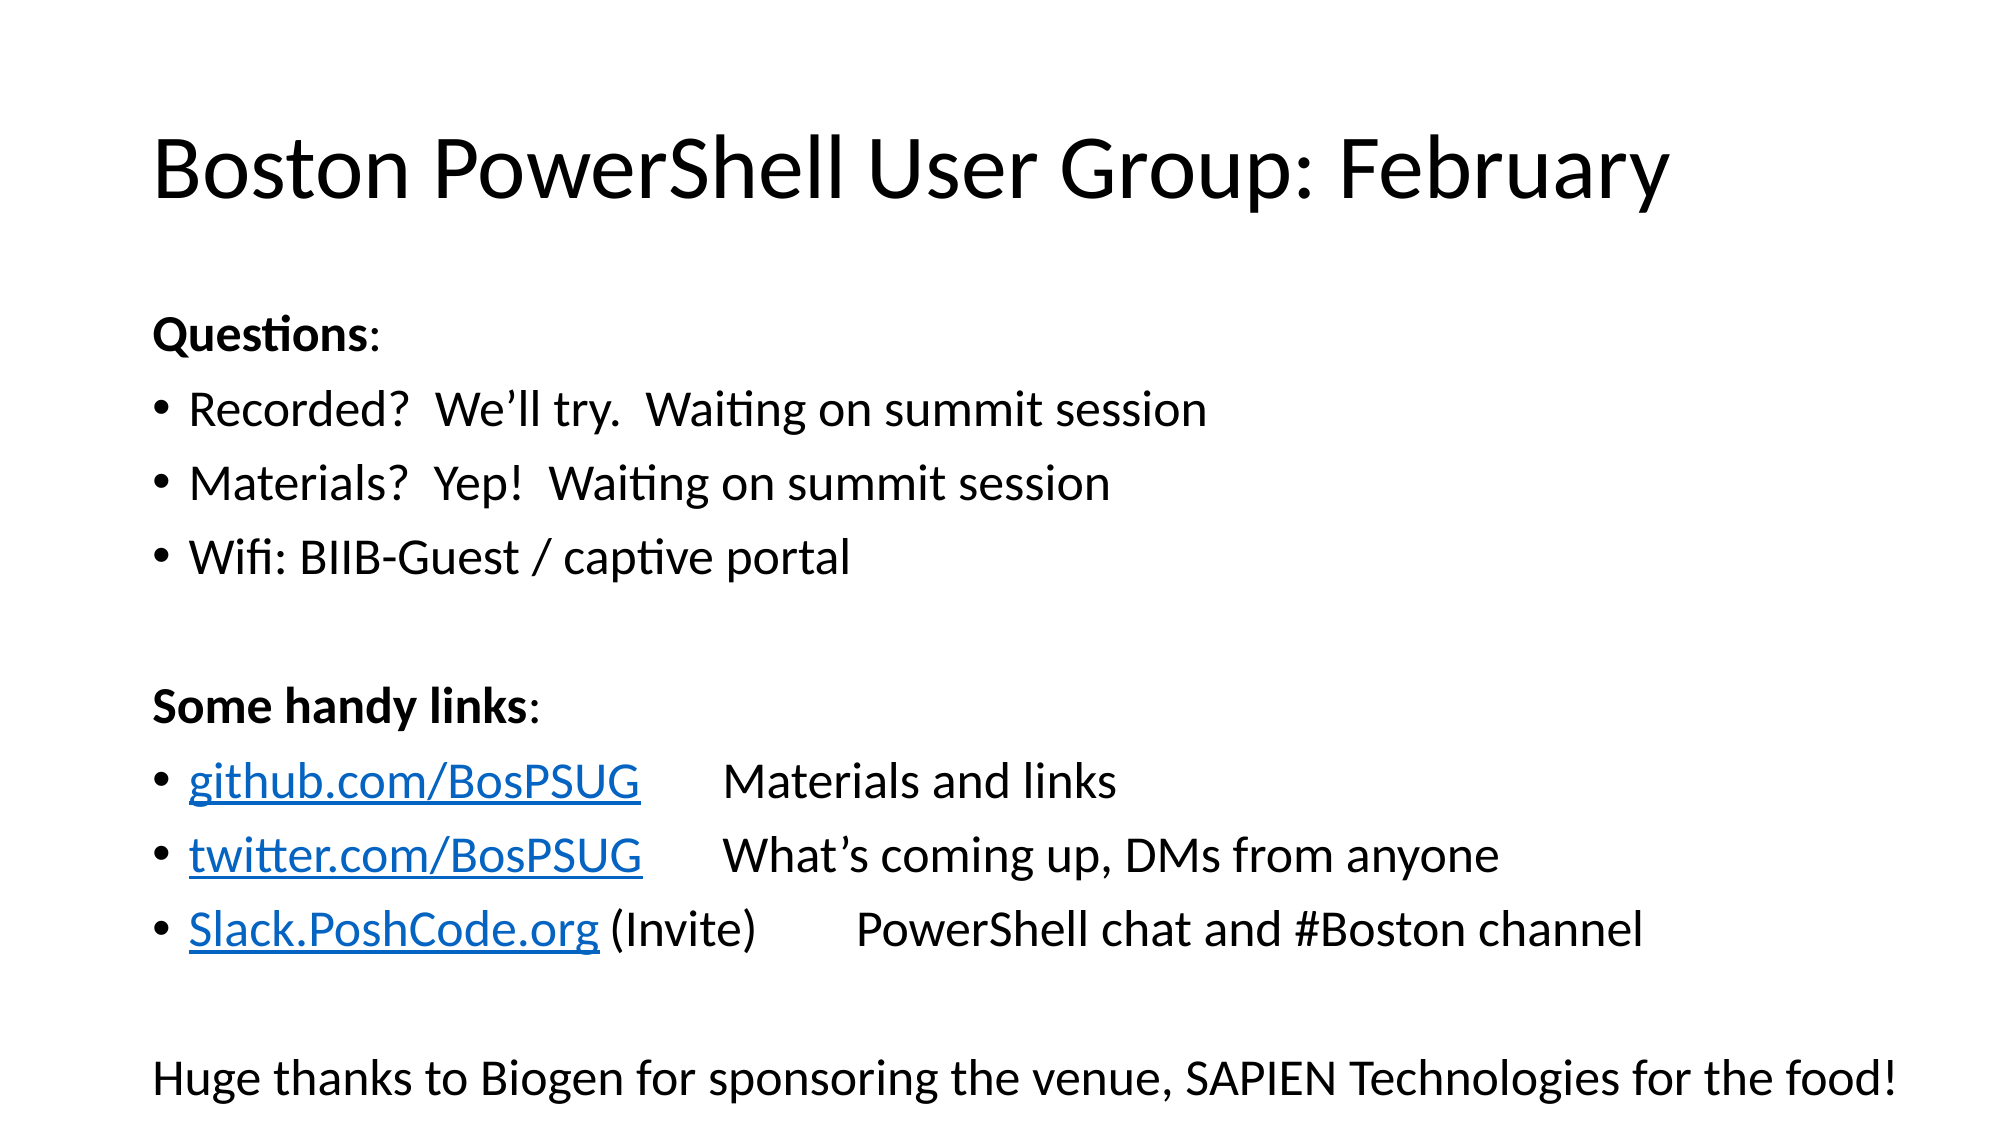

# Boston PowerShell User Group: February
Questions:
Recorded?  We’ll try.  Waiting on summit session
Materials?  Yep!  Waiting on summit session
Wifi: BIIB-Guest / captive portal

Some handy links:
github.com/BosPSUG		Materials and links
twitter.com/BosPSUG		What’s coming up, DMs from anyone
Slack.PoshCode.org (Invite)	PowerShell chat and #Boston channel

Huge thanks to Biogen for sponsoring the venue, SAPIEN Technologies for the food!